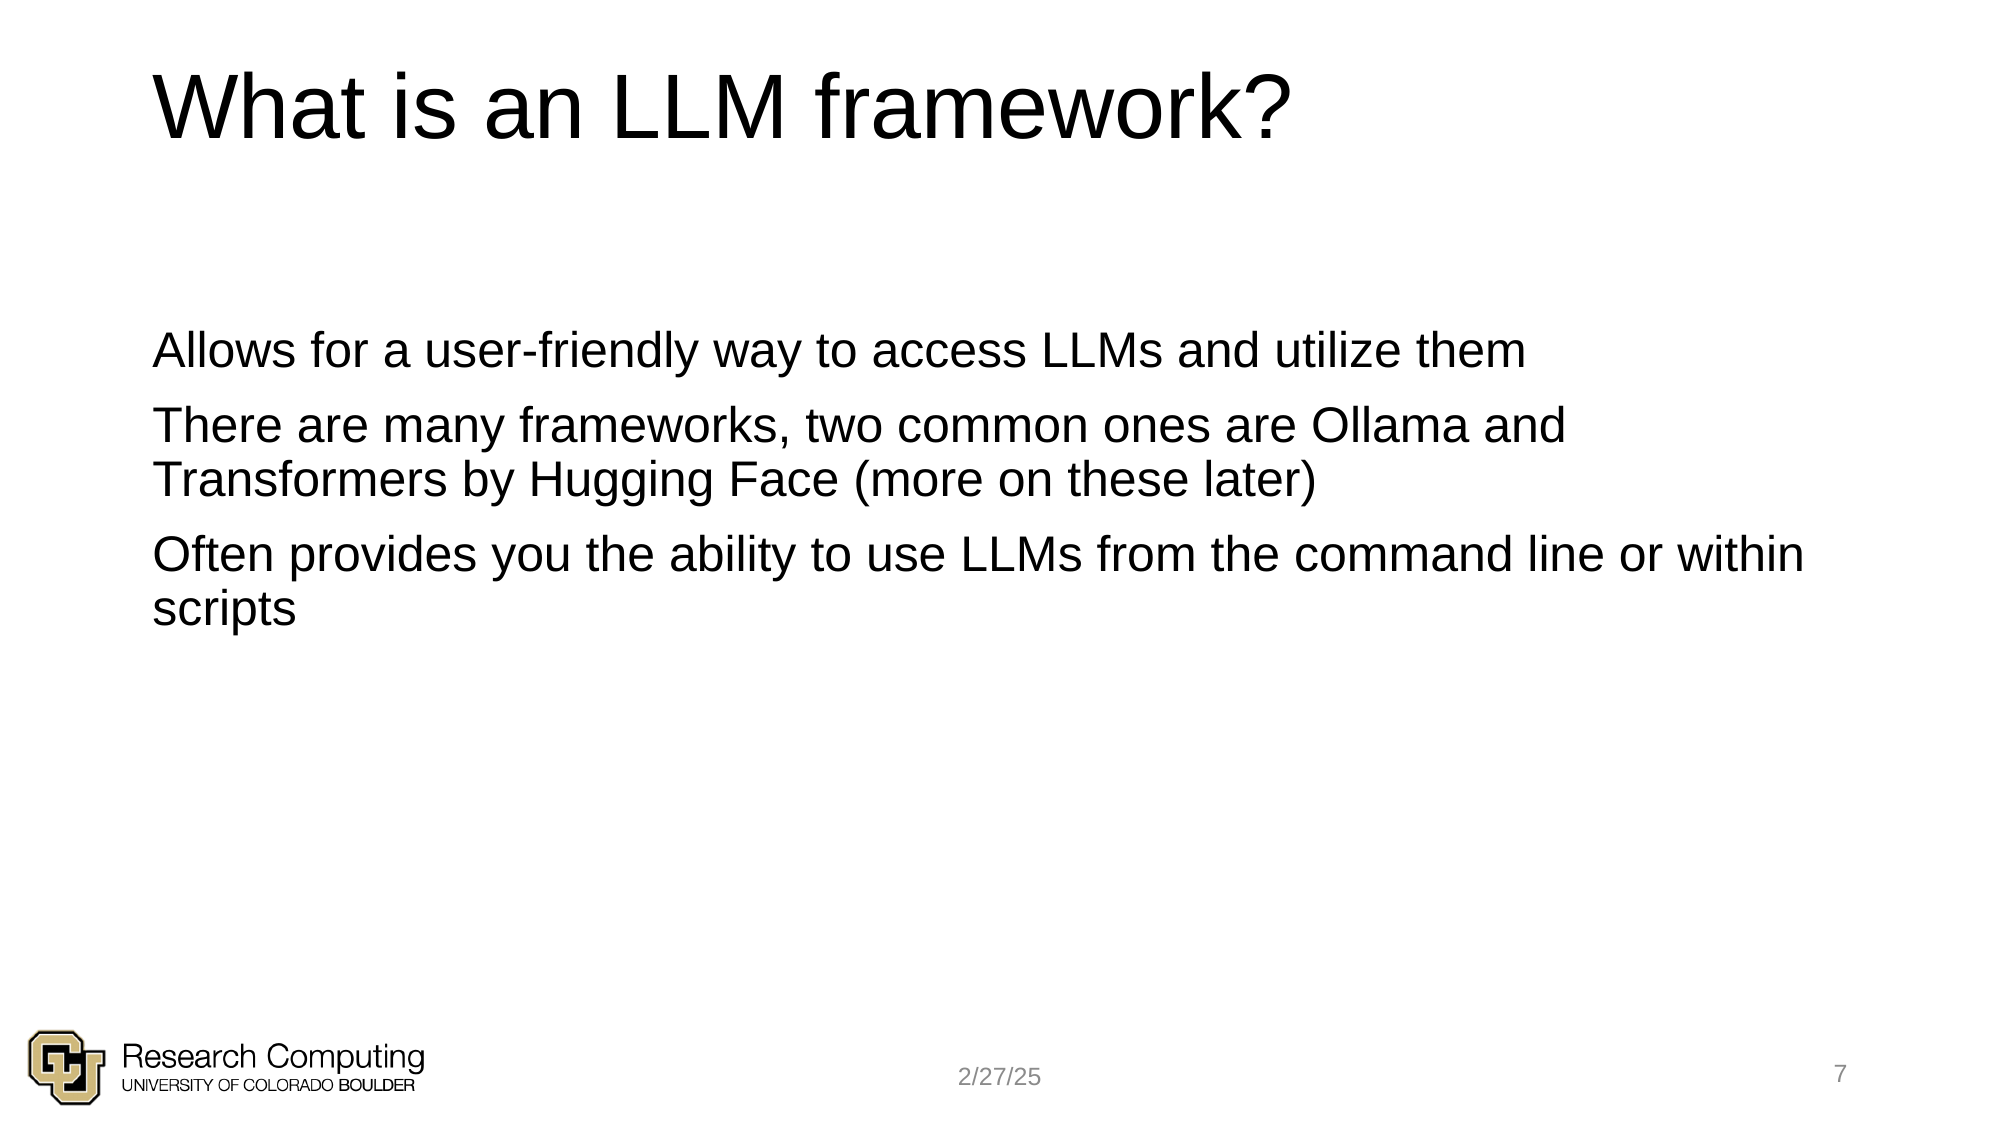

# What is an LLM framework?
Allows for a user-friendly way to access LLMs and utilize them
There are many frameworks, two common ones are Ollama and Transformers by Hugging Face (more on these later)
Often provides you the ability to use LLMs from the command line or within scripts
7
2/27/25